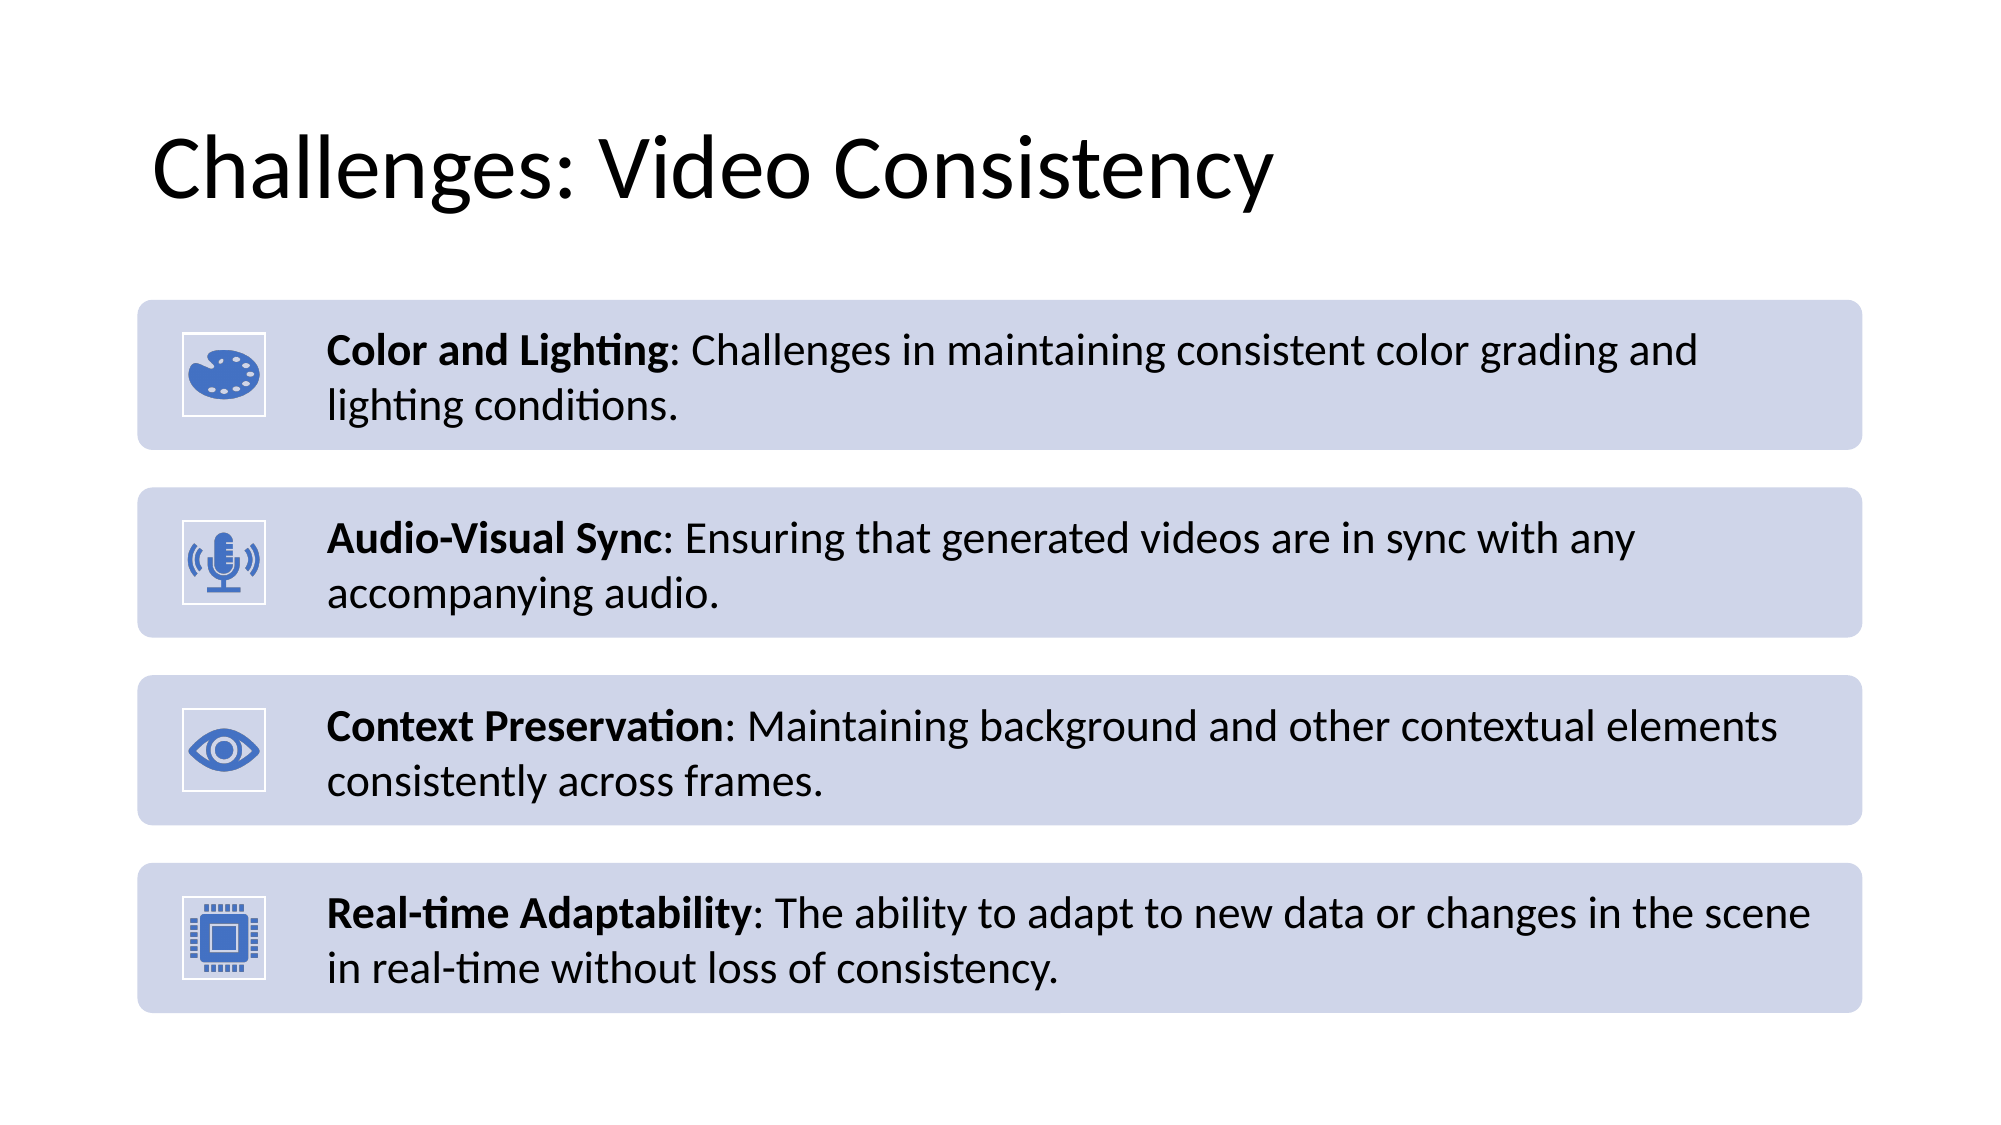

# Challenges: Video Consistency
Color and Lighting: Challenges in maintaining consistent color grading and lighting conditions.
Audio-Visual Sync: Ensuring that generated videos are in sync with any accompanying audio.
Context Preservation: Maintaining background and other contextual elements consistently across frames.
Real-time Adaptability: The ability to adapt to new data or changes in the scene in real-time without loss of consistency.